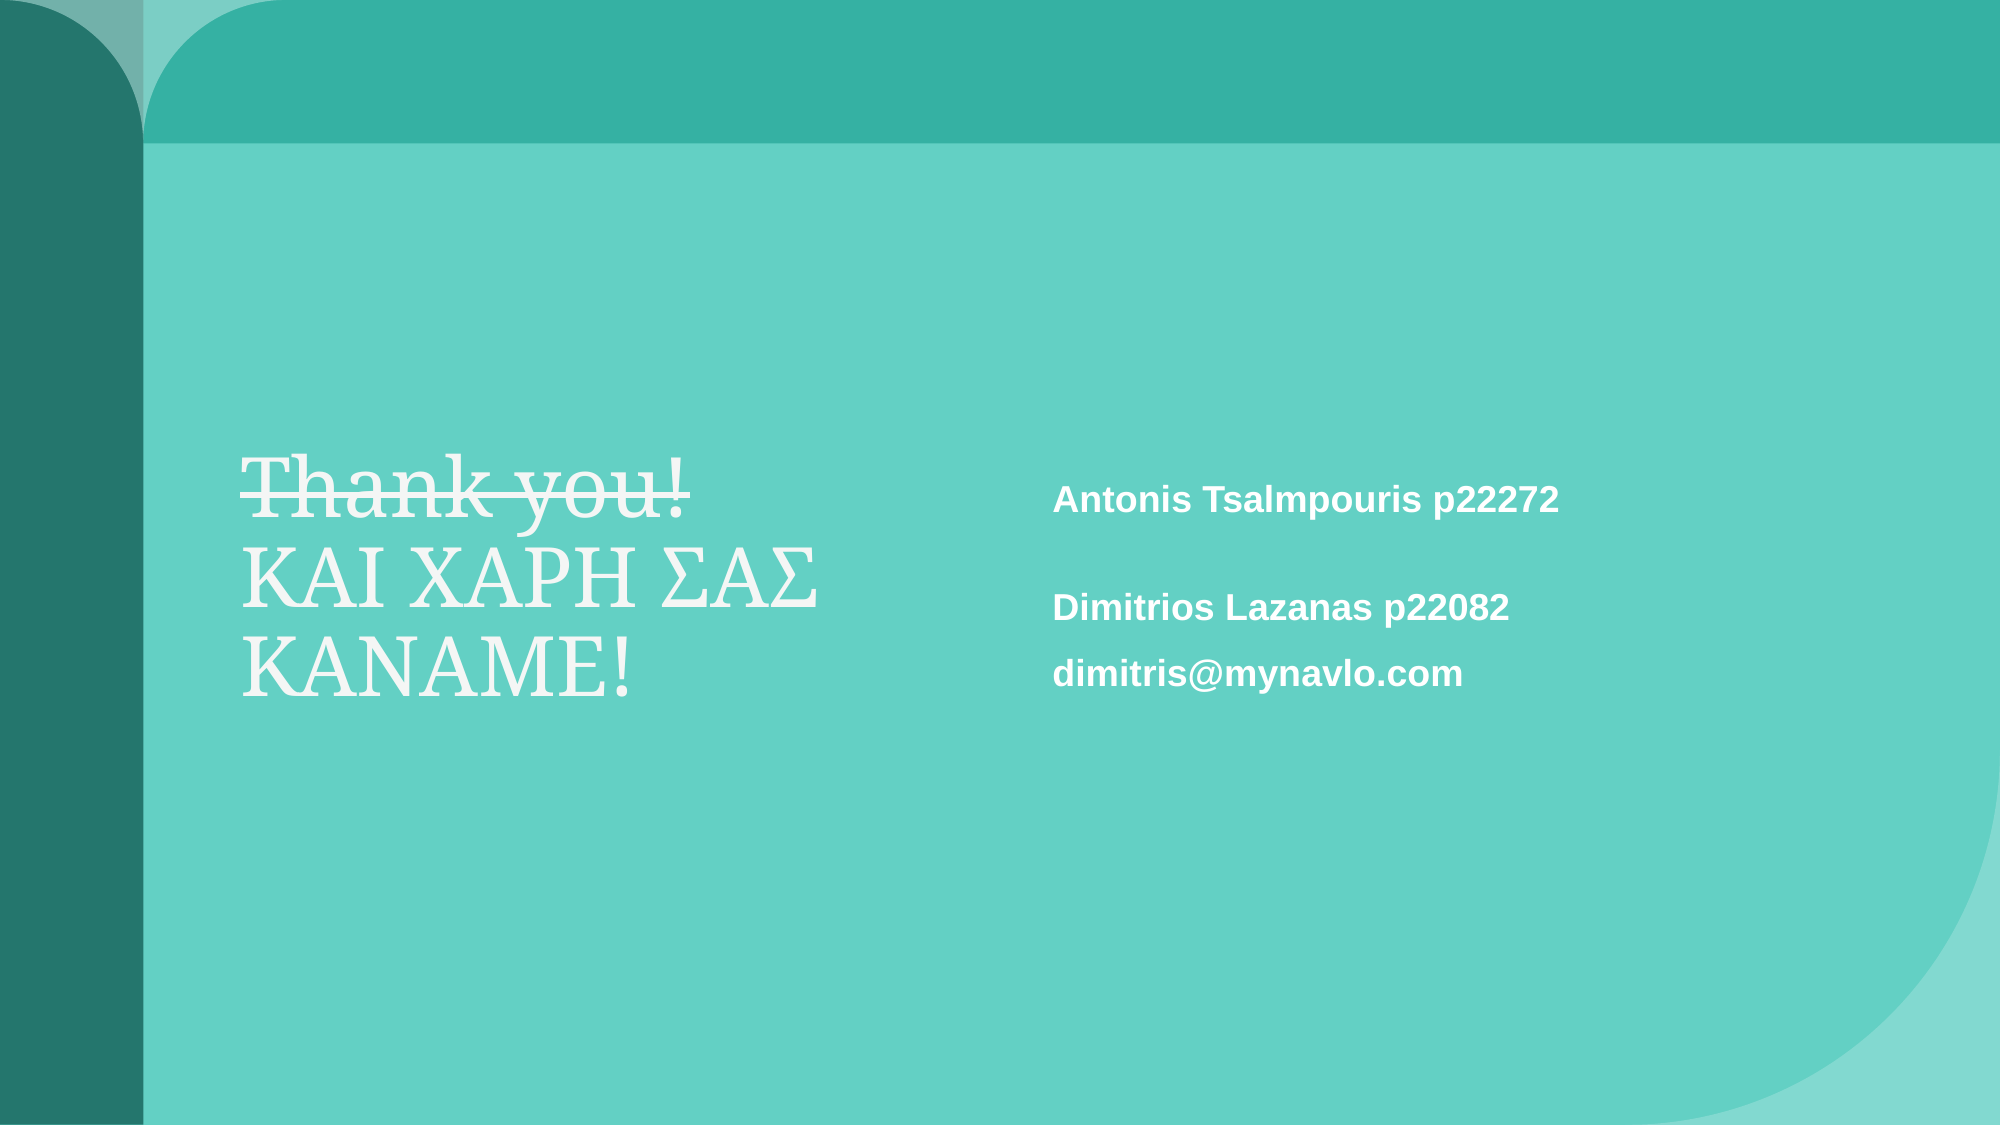

Antonis Tsalmpouris p22272
Dimitrios Lazanas p22082
dimitris@mynavlo.com
Thank you!
ΚΑΙ ΧΑΡΗ ΣΑΣ ΚΑΝΑΜΕ!